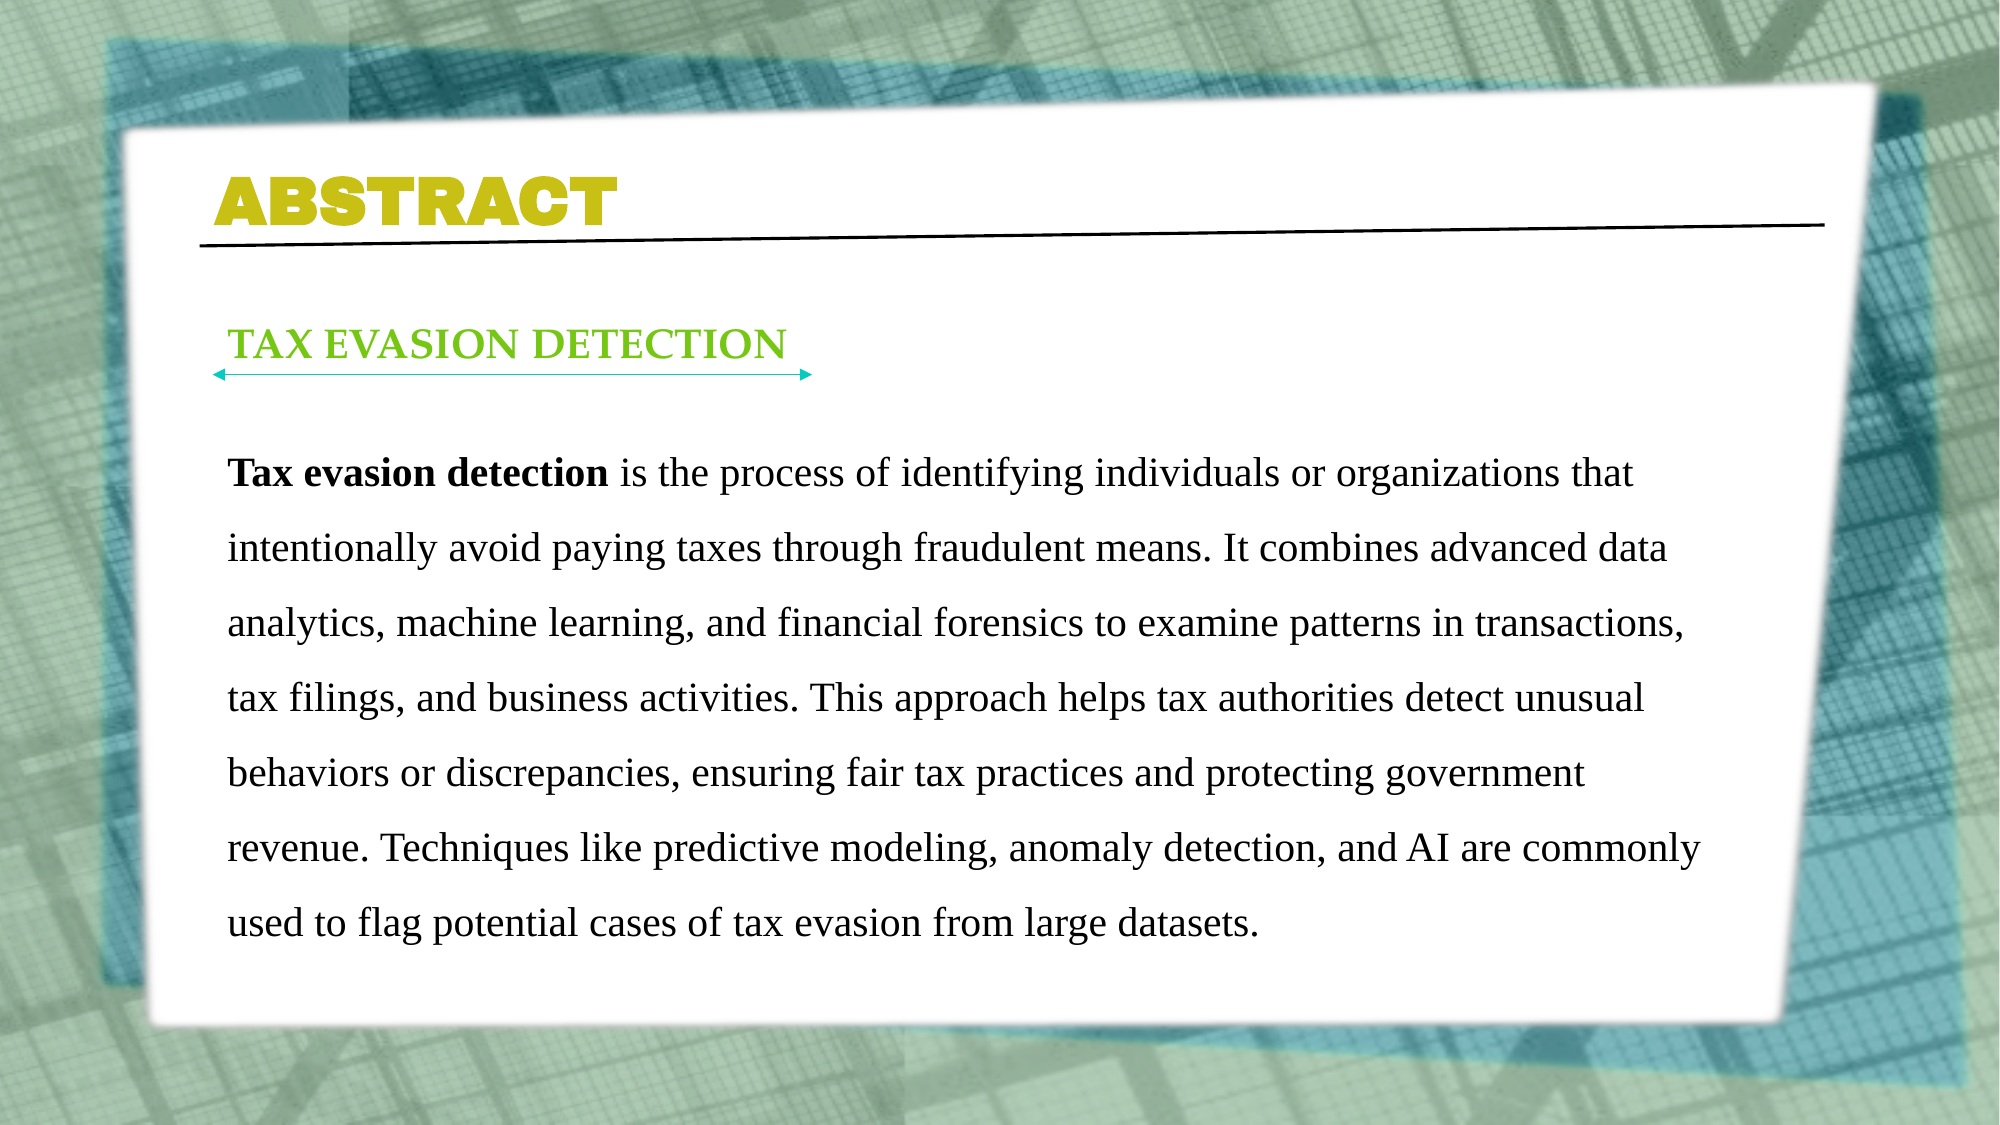

ABSTRACT
TAX EVASION DETECTION
Tax evasion detection is the process of identifying individuals or organizations that intentionally avoid paying taxes through fraudulent means. It combines advanced data analytics, machine learning, and financial forensics to examine patterns in transactions, tax filings, and business activities. This approach helps tax authorities detect unusual behaviors or discrepancies, ensuring fair tax practices and protecting government revenue. Techniques like predictive modeling, anomaly detection, and AI are commonly used to flag potential cases of tax evasion from large datasets.